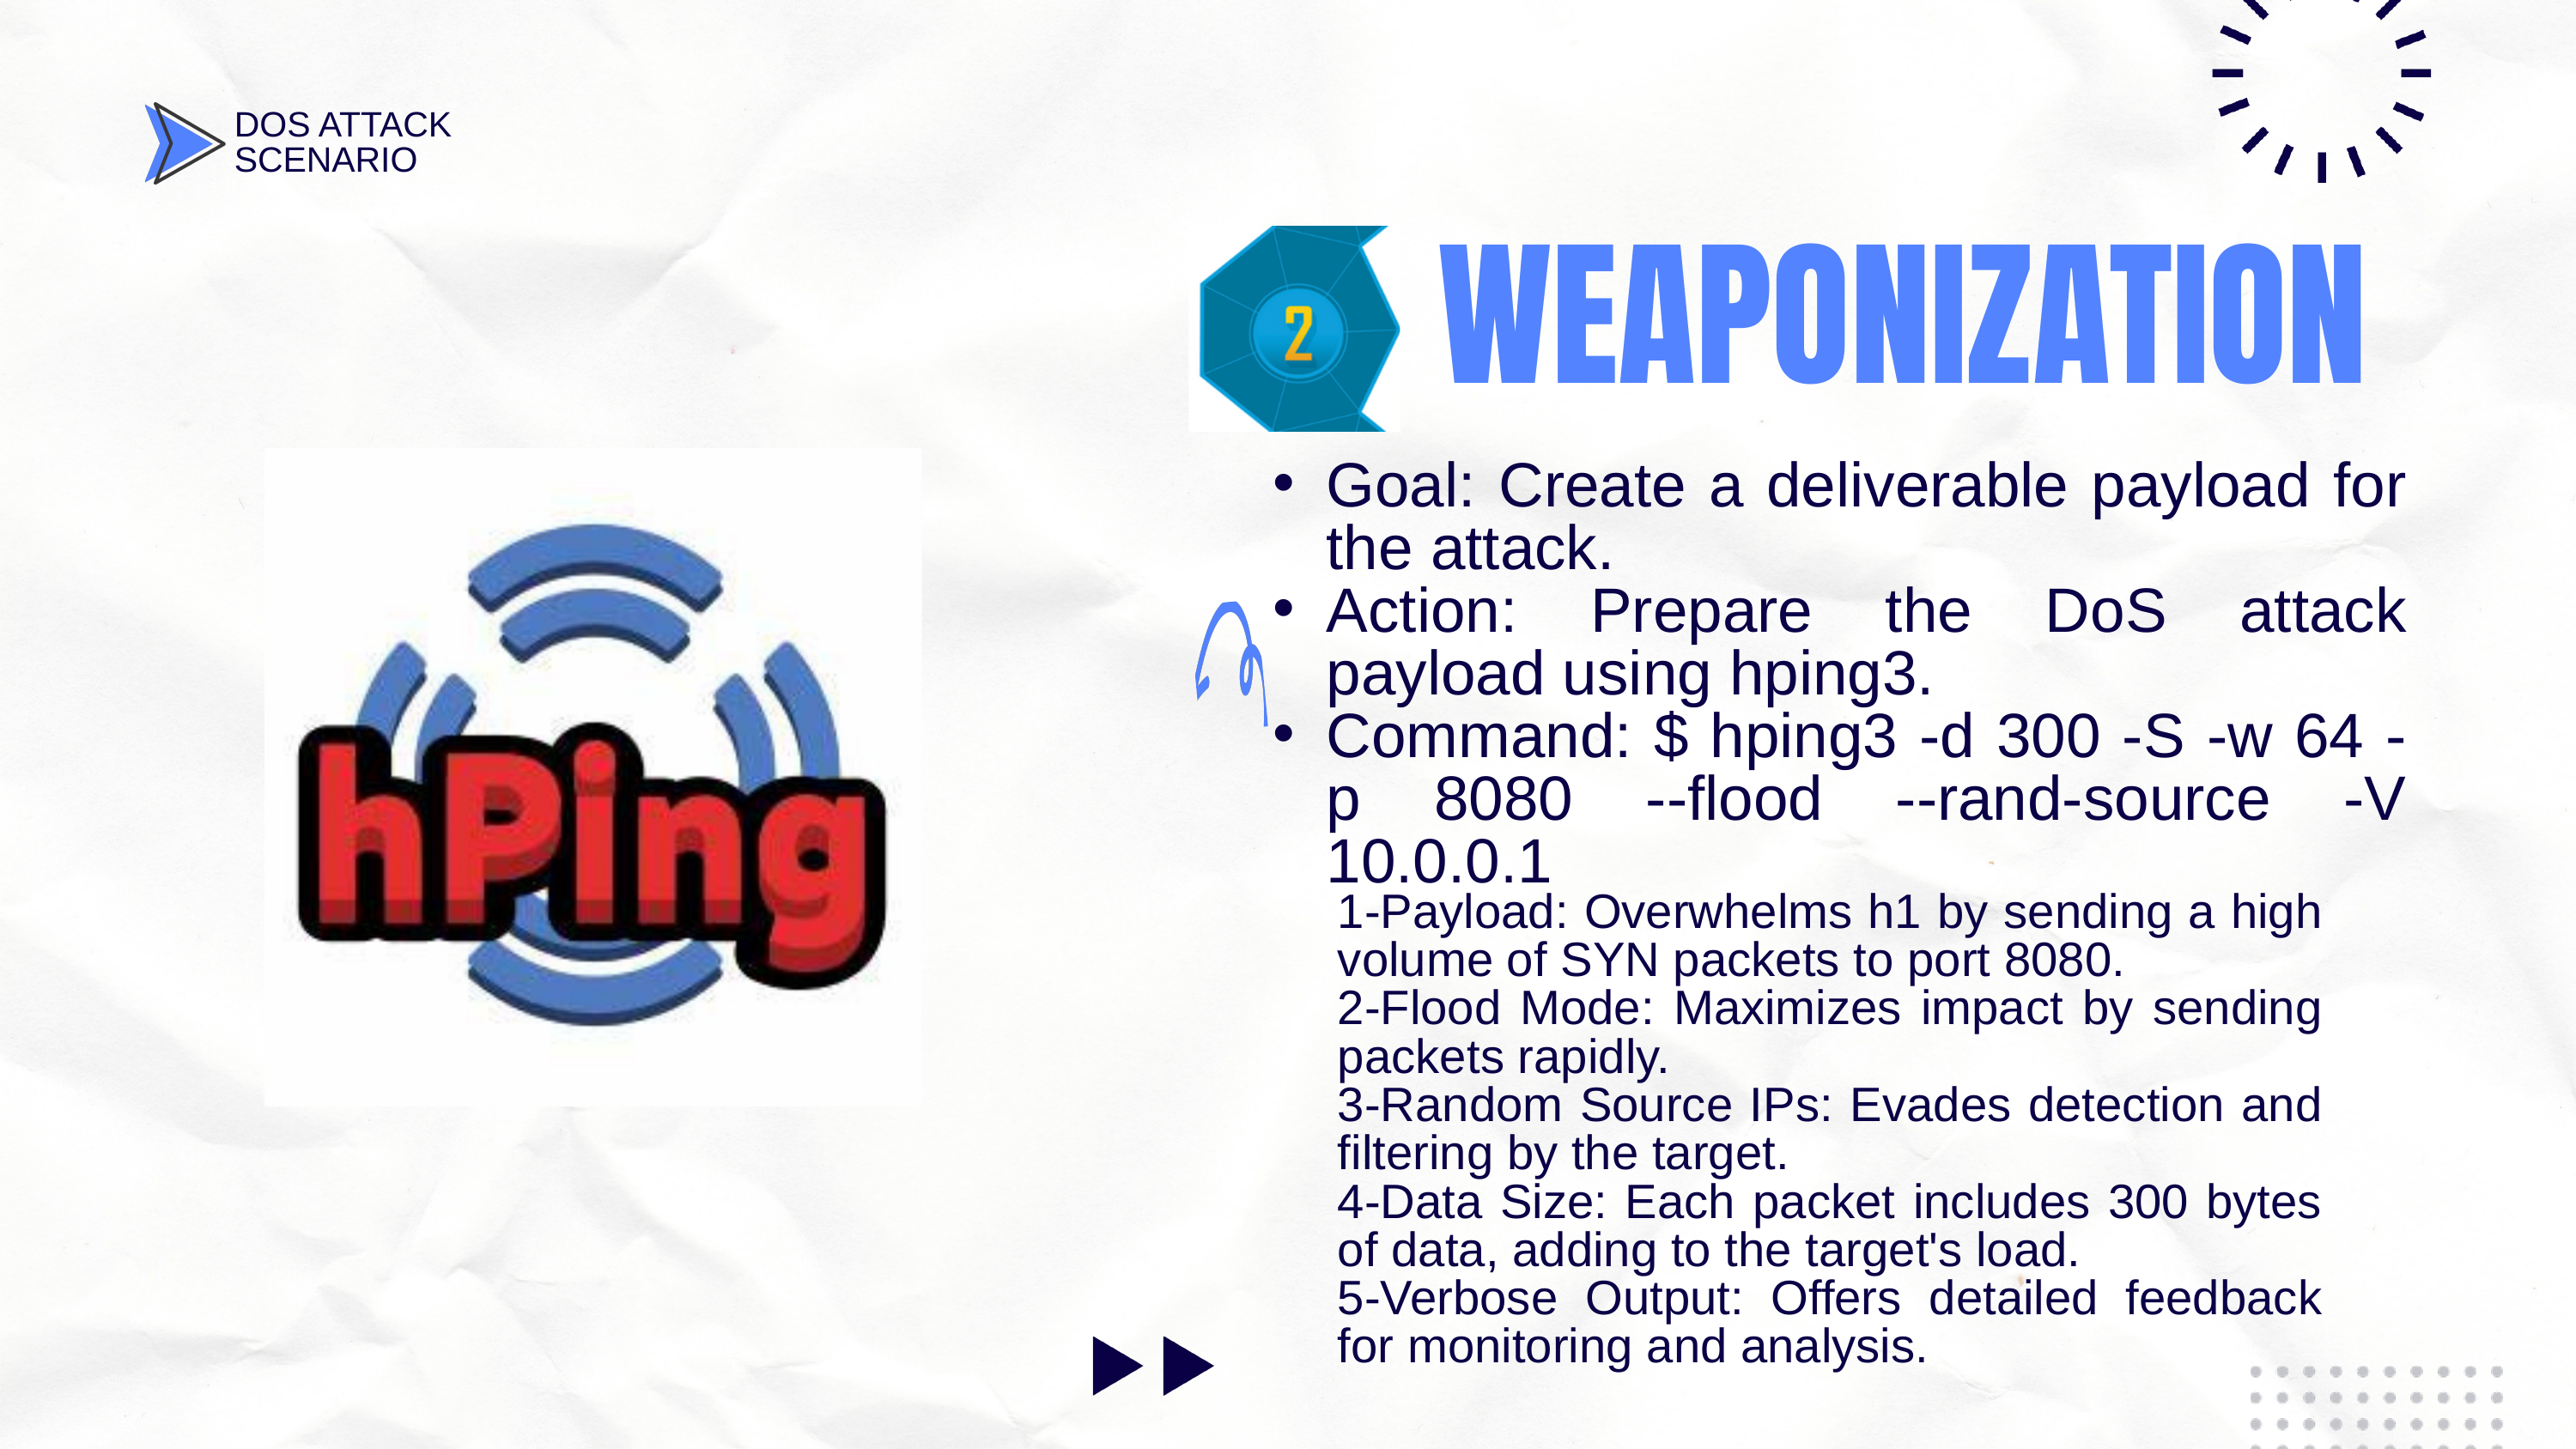

DOS ATTACK SCENARIO

WEAPONIZATION

Goal: Create a deliverable payload for the attack.
Action: Prepare the DoS attack payload using hping3.
Command: $ hping3 -d 300 -S -w 64 -p 8080 --flood --rand-source -V 10.0.0.1

1-Payload: Overwhelms h1 by sending a high volume of SYN packets to port 8080.
2-Flood Mode: Maximizes impact by sending packets rapidly.
3-Random Source IPs: Evades detection and filtering by the target.
4-Data Size: Each packet includes 300 bytes of data, adding to the target's load.
5-Verbose Output: Offers detailed feedback for monitoring and analysis.